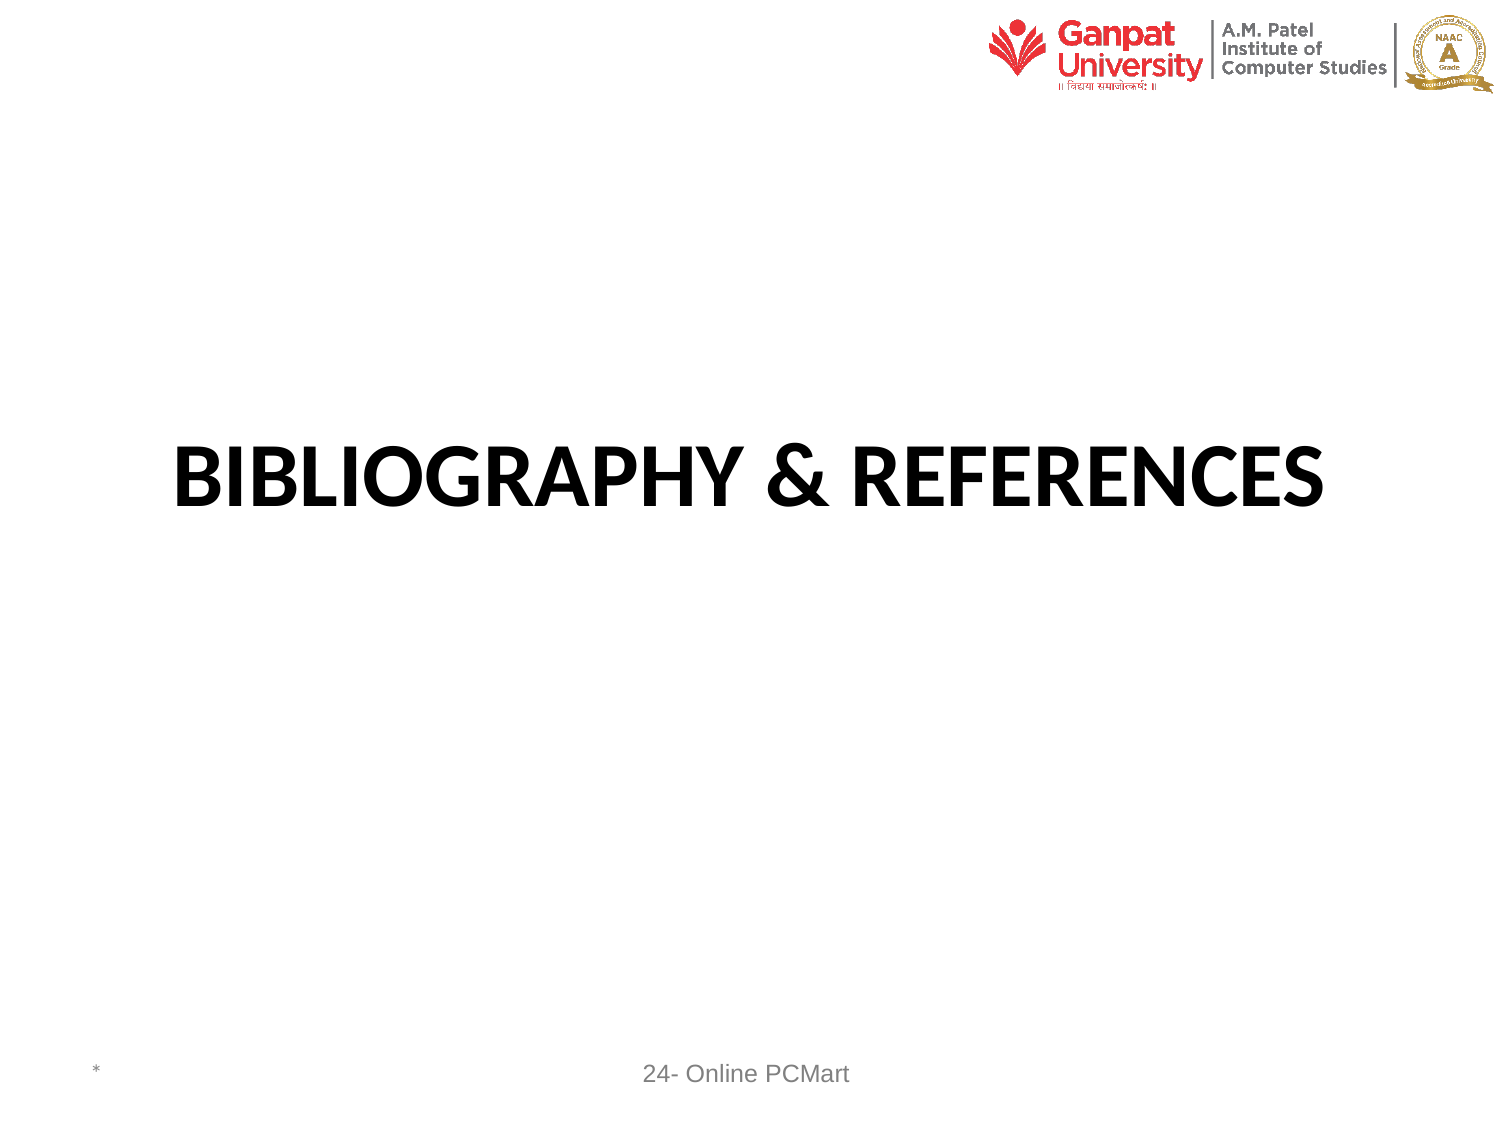

# BIBLIOGRAPHY & REFERENCES
*
24- Online PCMart